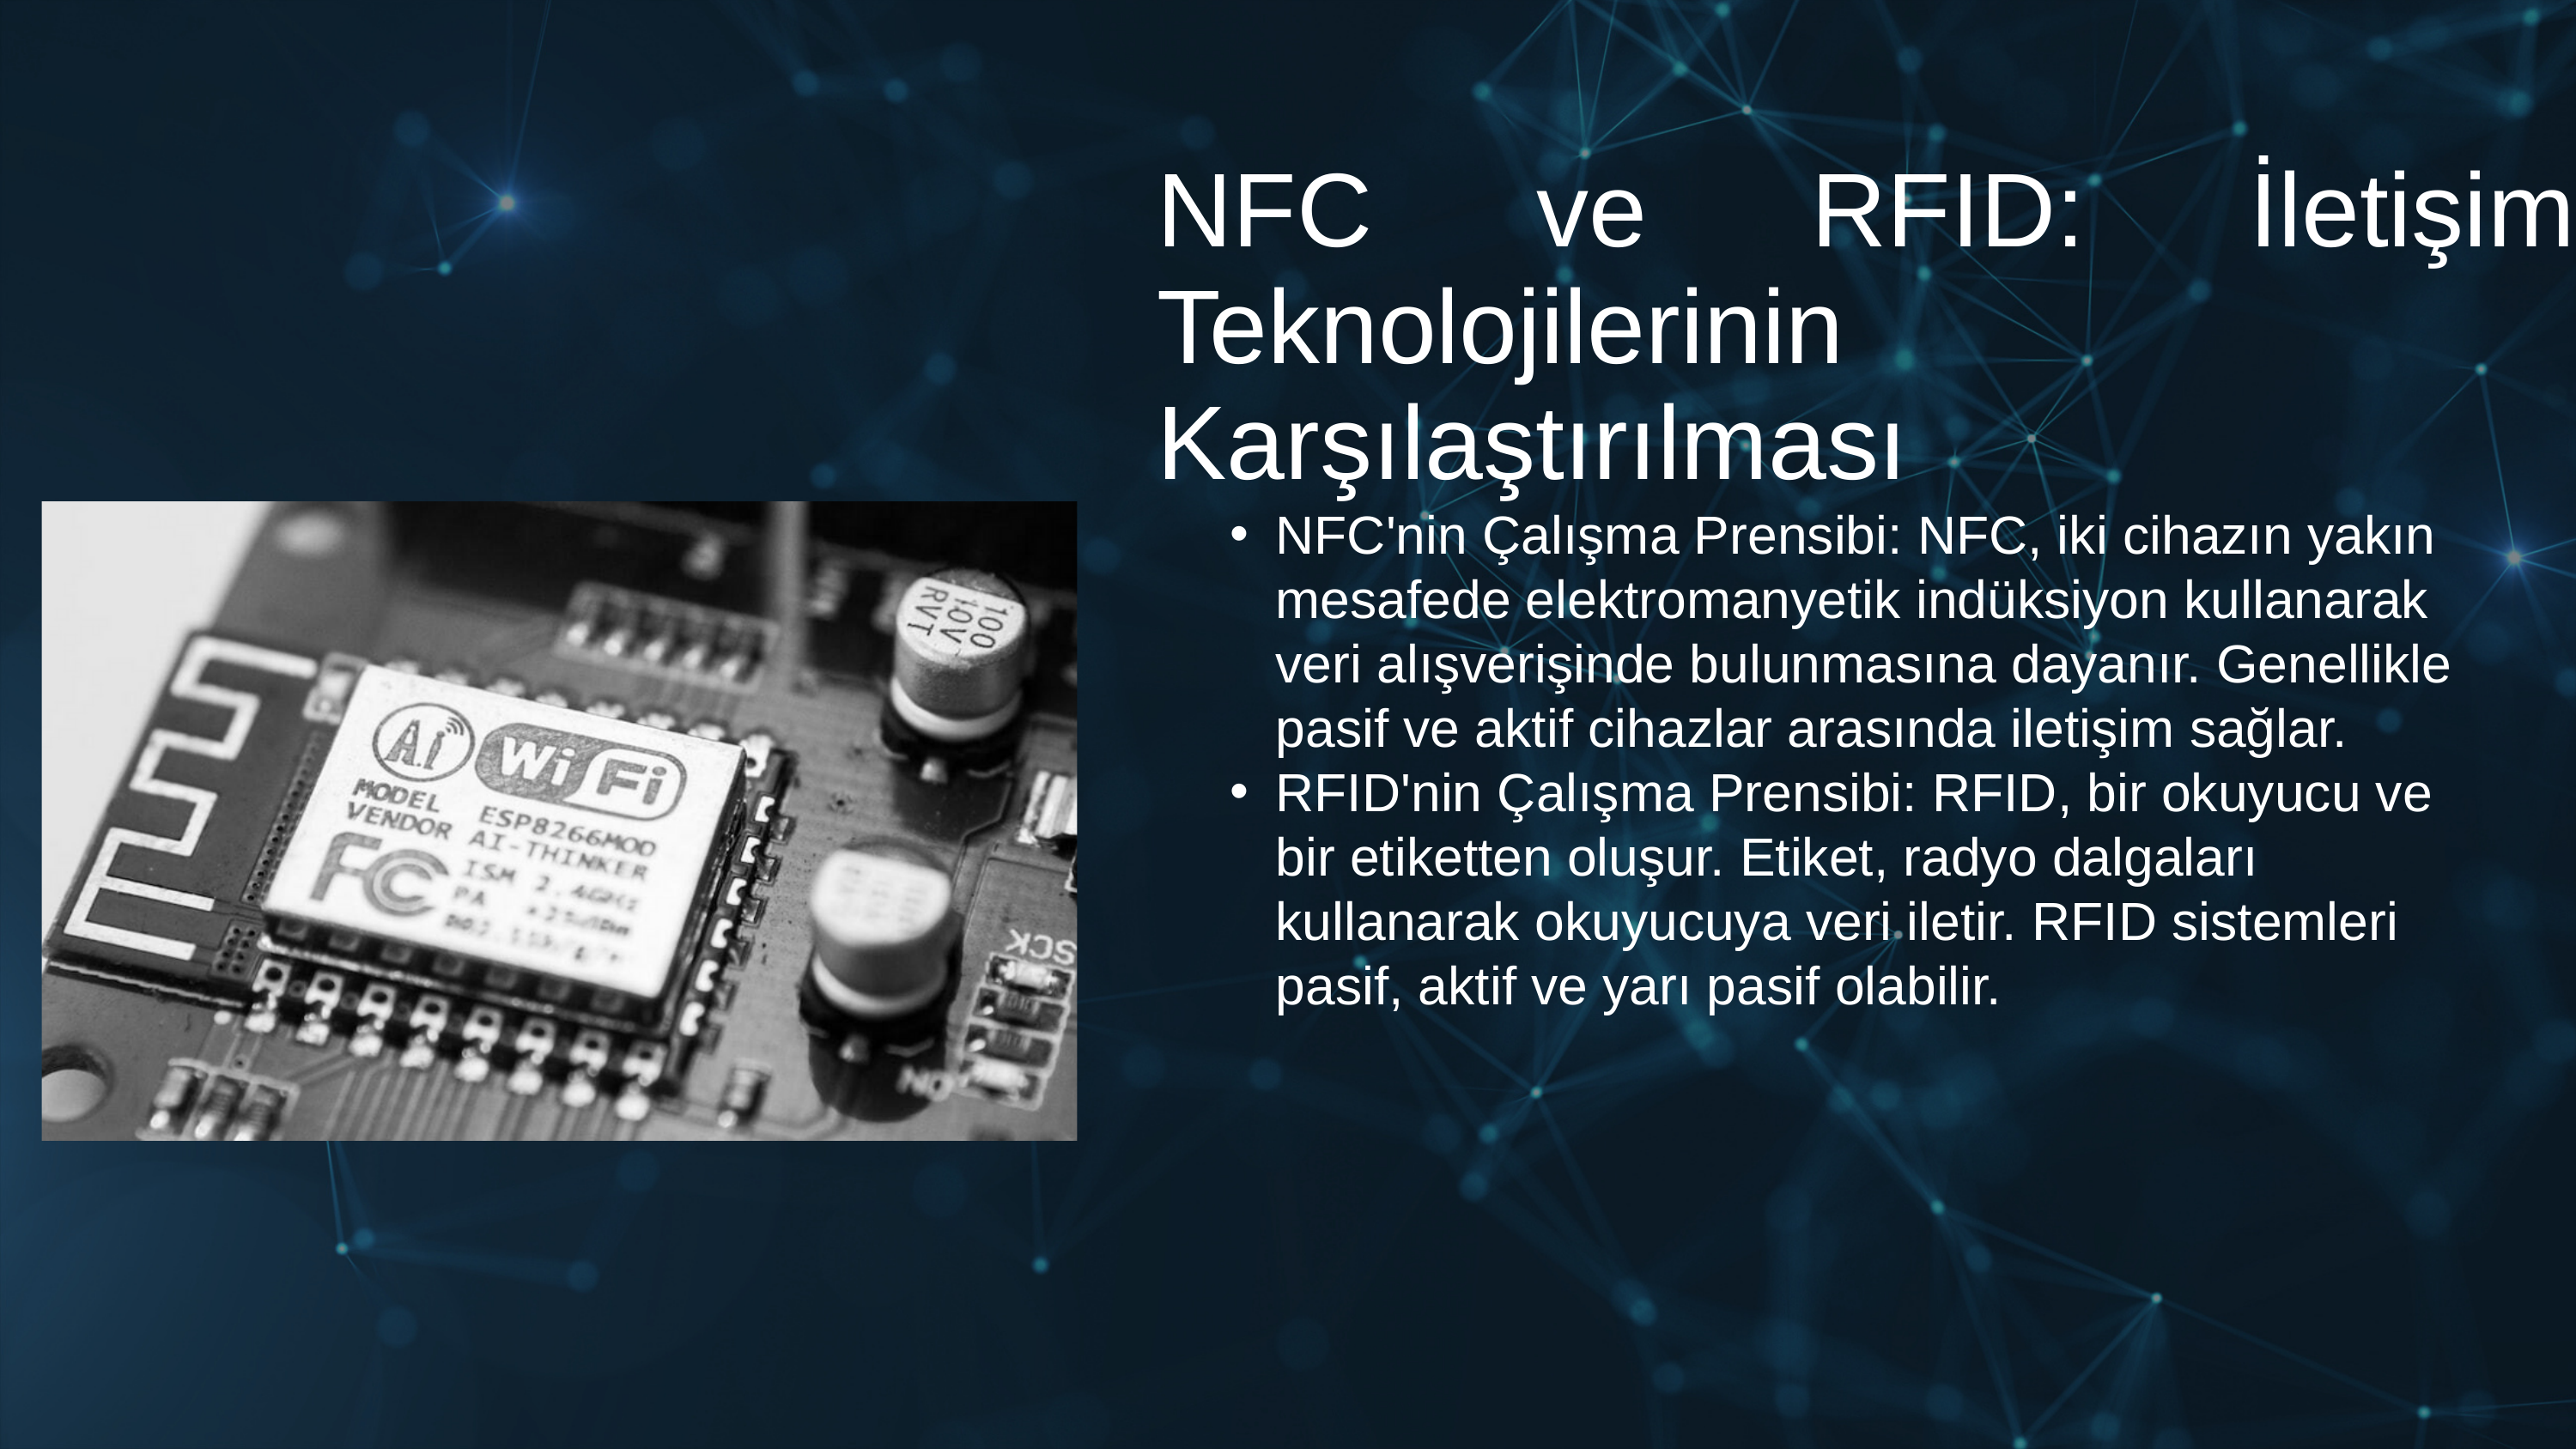

NFC ve RFID: İletişim Teknolojilerinin Karşılaştırılması

NFC'nin Çalışma Prensibi: NFC, iki cihazın yakın mesafede elektromanyetik indüksiyon kullanarak veri alışverişinde bulunmasına dayanır. Genellikle pasif ve aktif cihazlar arasında iletişim sağlar.
RFID'nin Çalışma Prensibi: RFID, bir okuyucu ve bir etiketten oluşur. Etiket, radyo dalgaları kullanarak okuyucuya veri iletir. RFID sistemleri pasif, aktif ve yarı pasif olabilir.